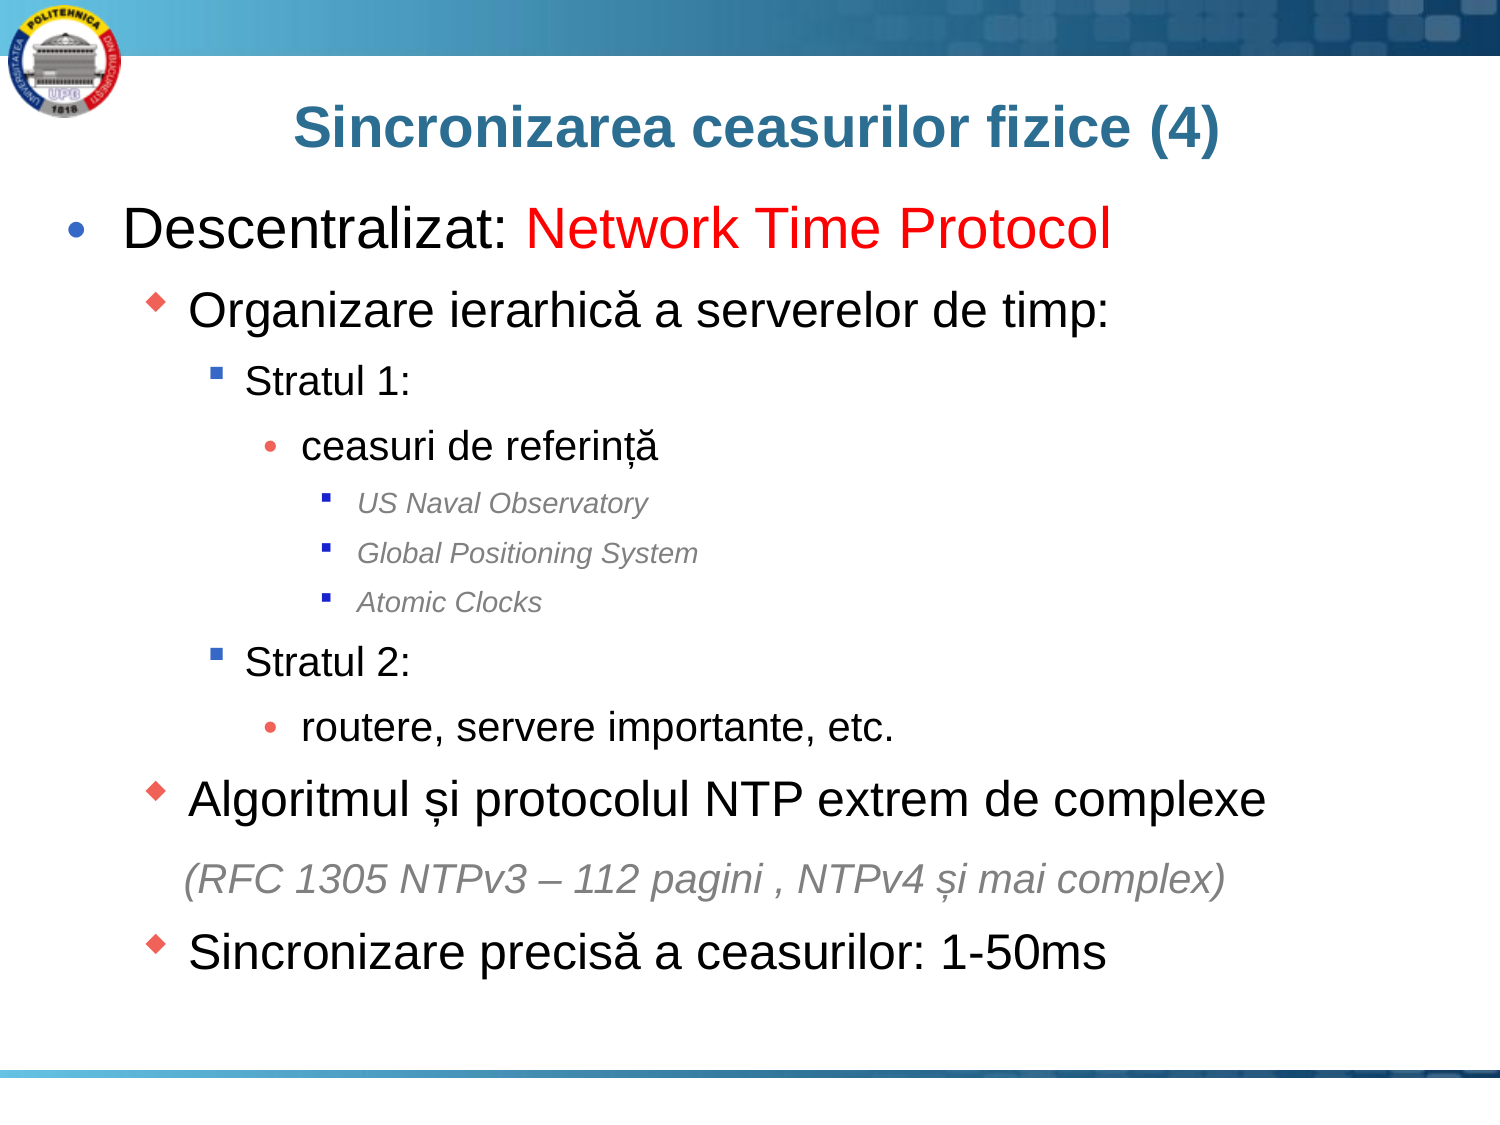

# Sincronizarea ceasurilor fizice (4)
Descentralizat: Network Time Protocol
Organizare ierarhică a serverelor de timp:
Stratul 1:
ceasuri de referință
US Naval Observatory
Global Positioning System
Atomic Clocks
Stratul 2:
routere, servere importante, etc.
Algoritmul și protocolul NTP extrem de complexe
   (RFC 1305 NTPv3 – 112 pagini , NTPv4 și mai complex)
Sincronizare precisă a ceasurilor: 1-50ms